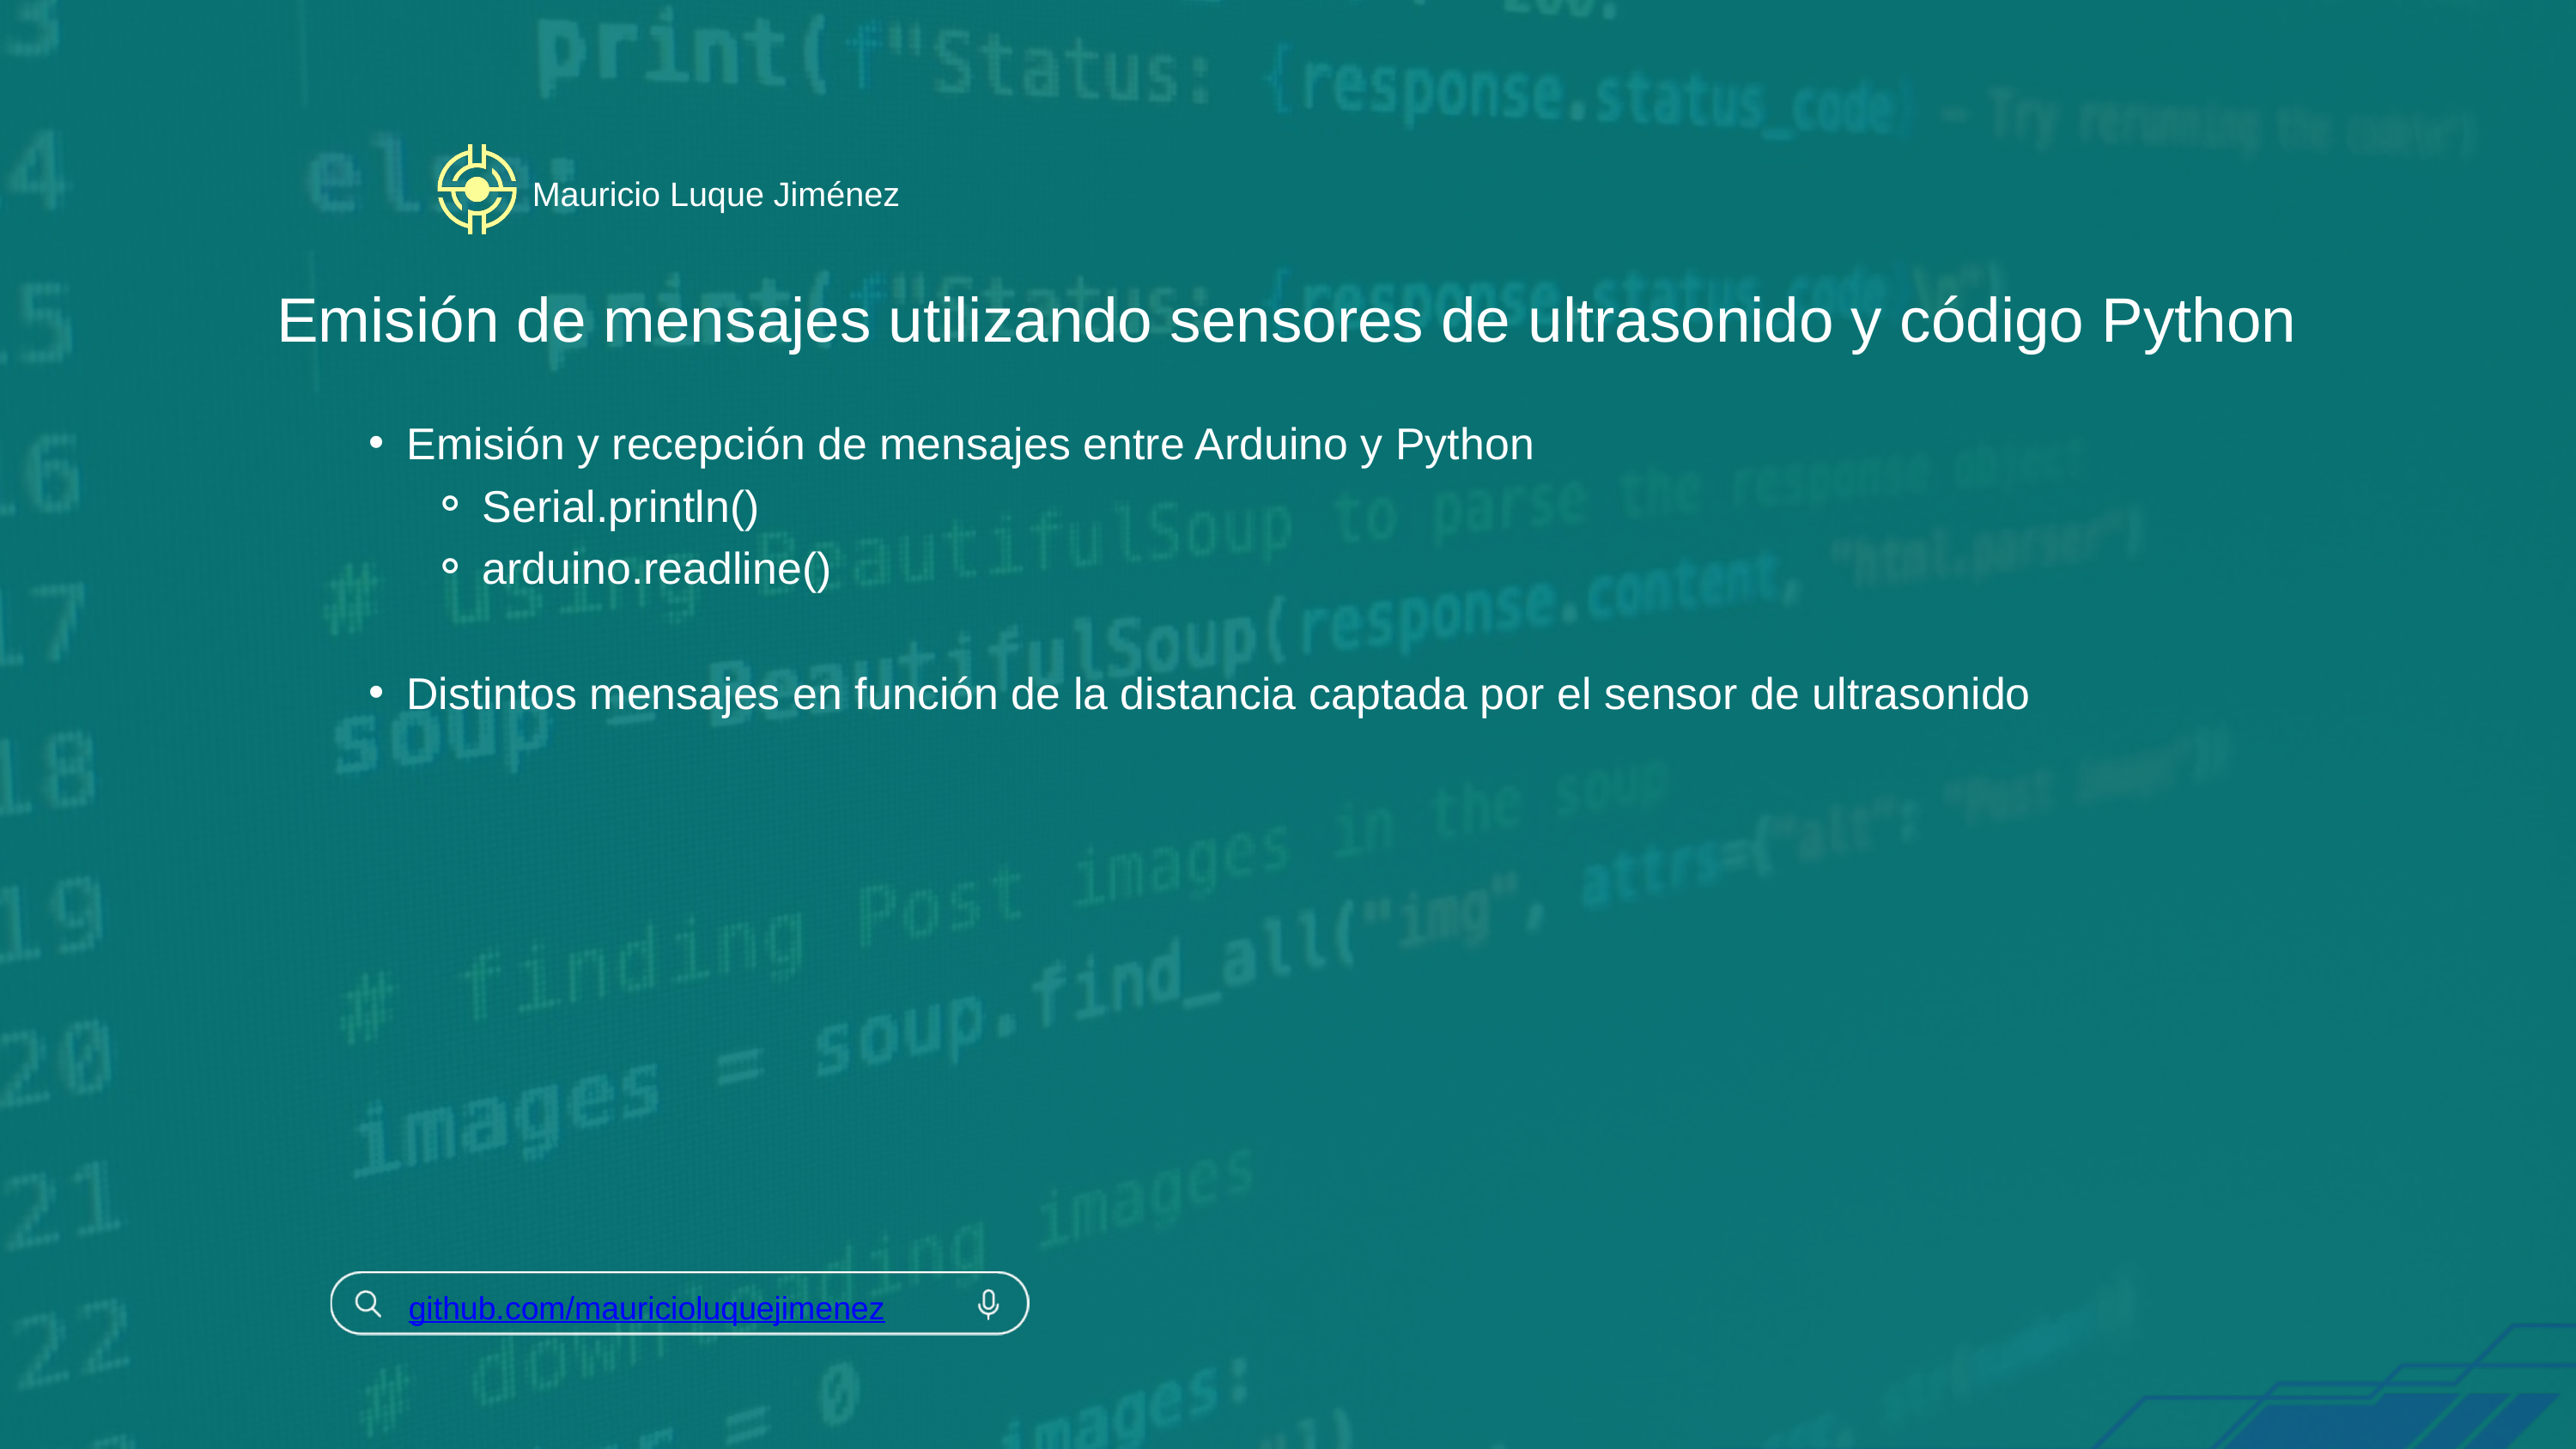

Mauricio Luque Jiménez
Emisión de mensajes utilizando sensores de ultrasonido y código Python
Emisión y recepción de mensajes entre Arduino y Python
Serial.println()
arduino.readline()

Distintos mensajes en función de la distancia captada por el sensor de ultrasonido

github.com/mauricioluquejimenez